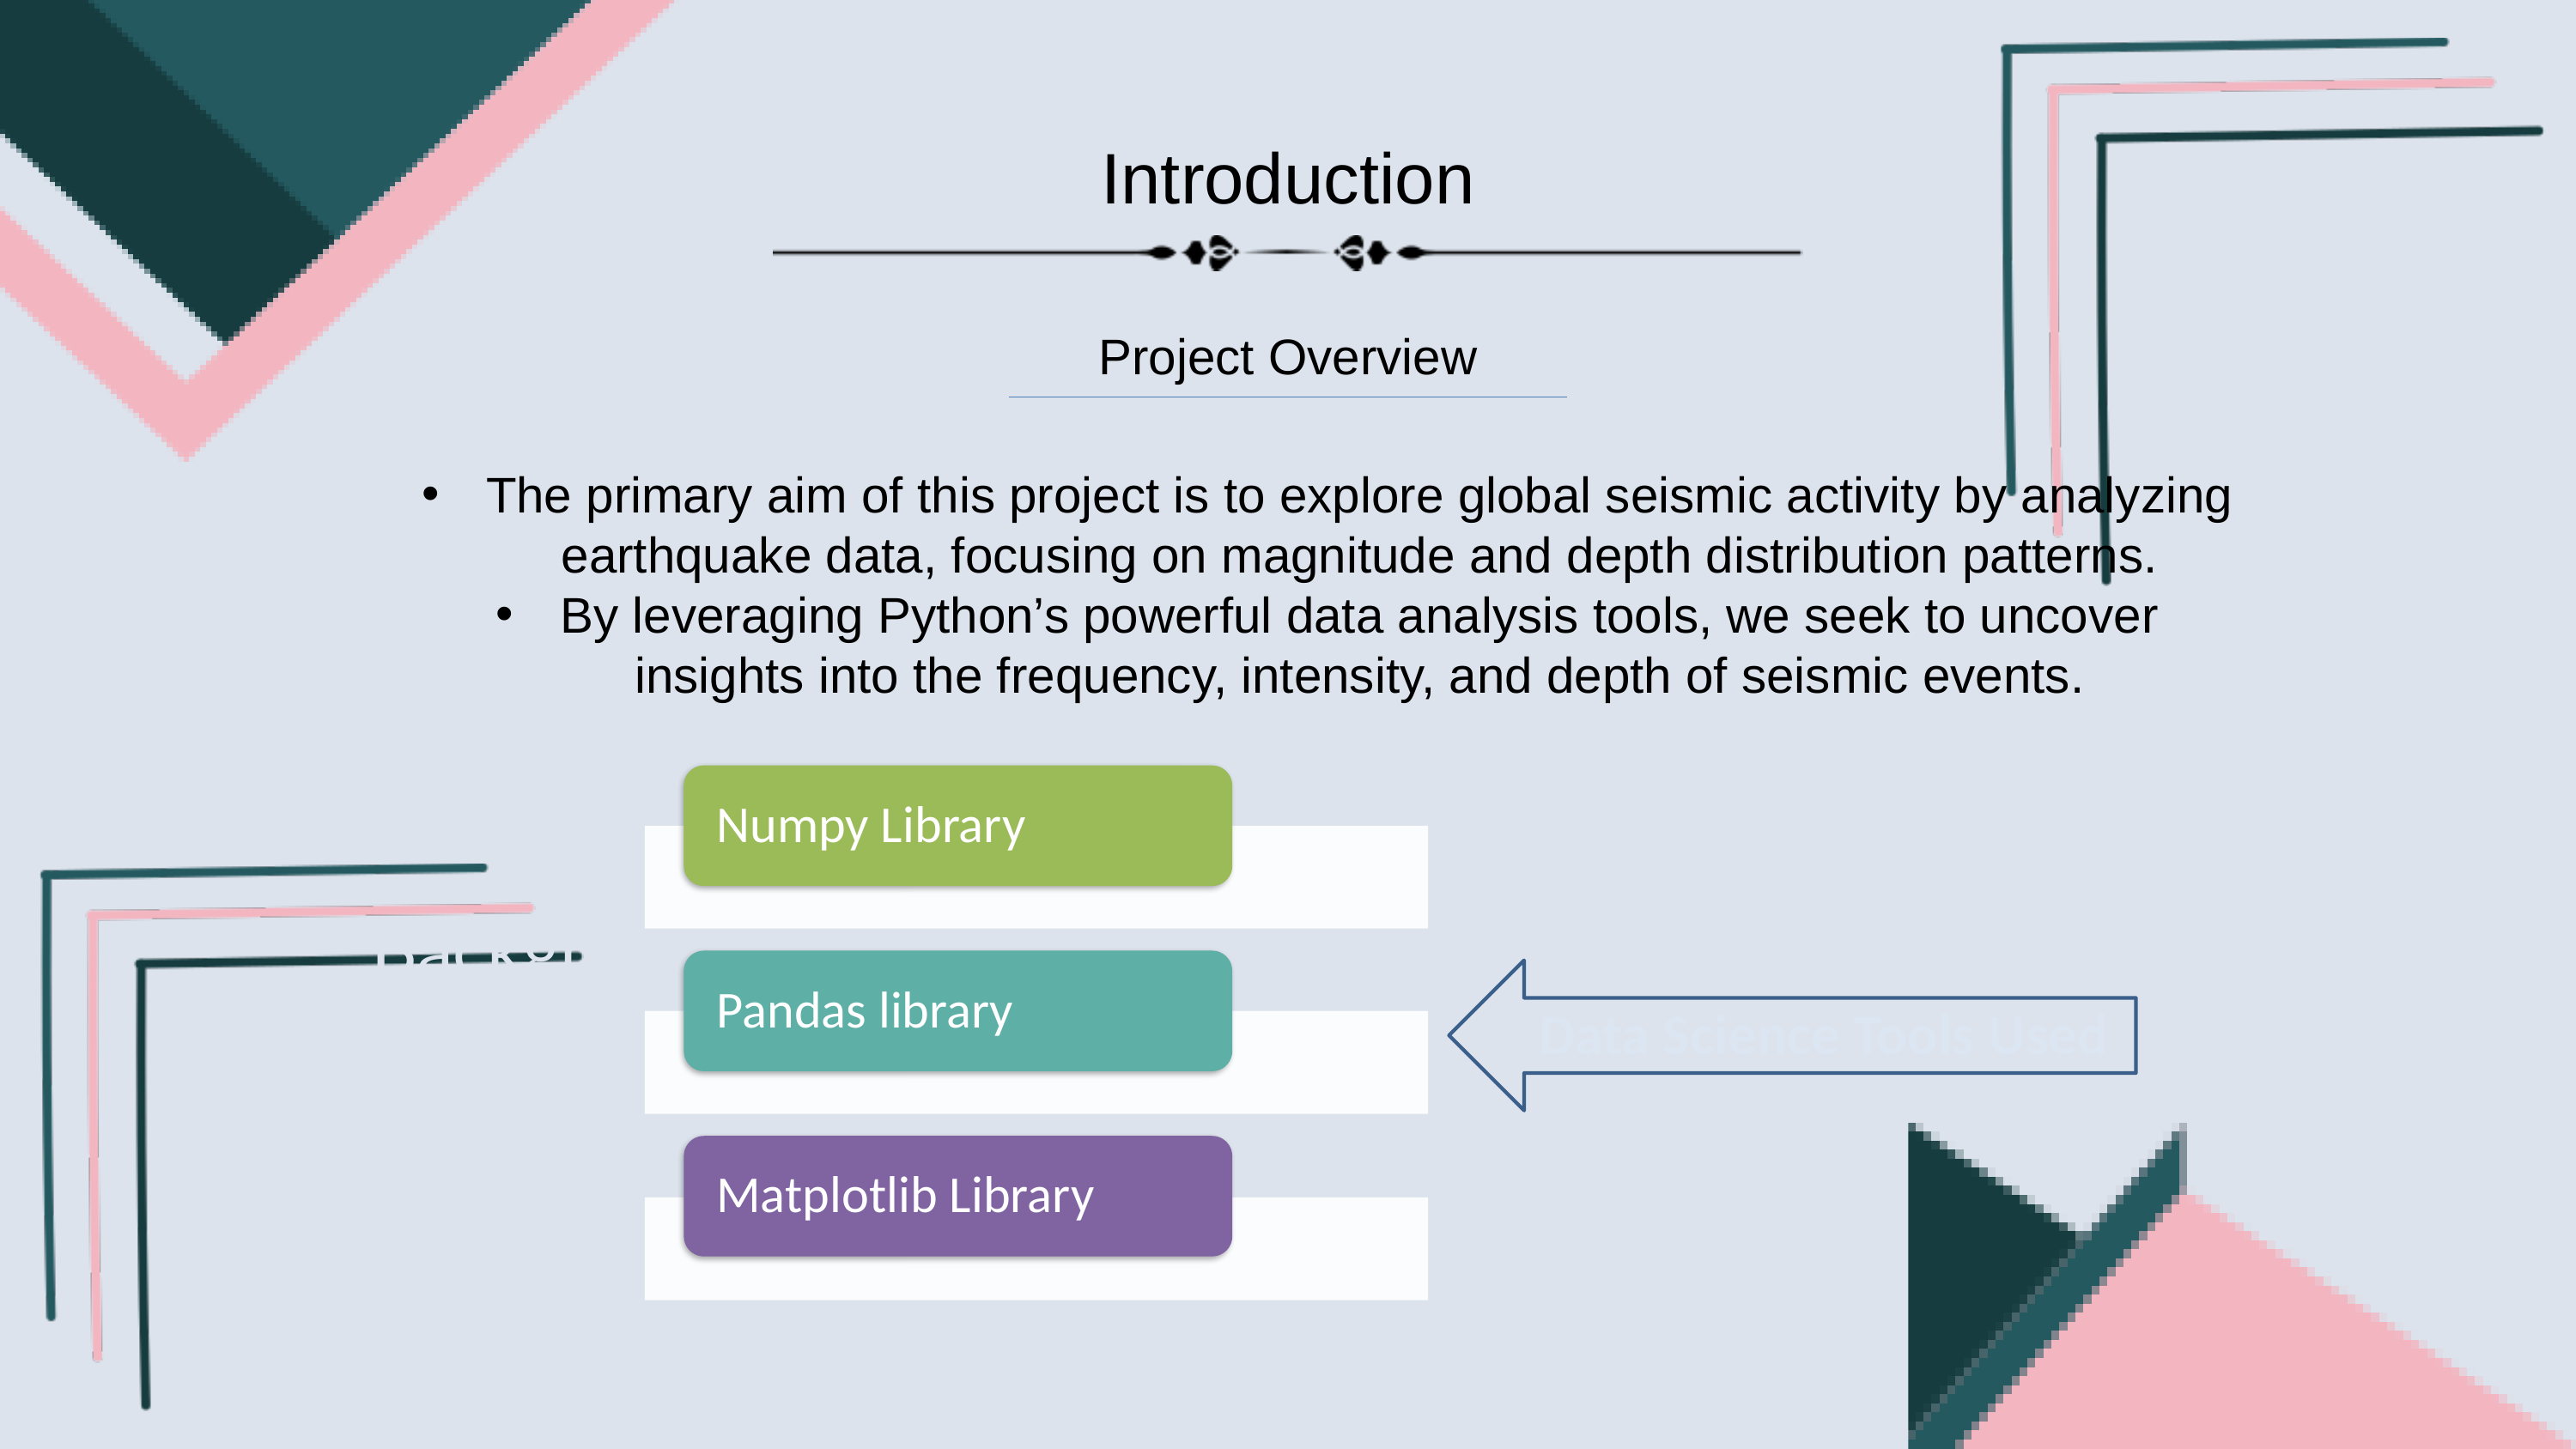

Introduction

Project Overview
The primary aim of this project is to explore global seismic activity by analyzing earthquake data, focusing on magnitude and depth distribution patterns.
By leveraging Python’s powerful data analysis tools, we seek to uncover insights into the frequency, intensity, and depth of seismic events.
Numpy Library
Pandas library
Matplotlib Library

Background

Data Science Tools Used